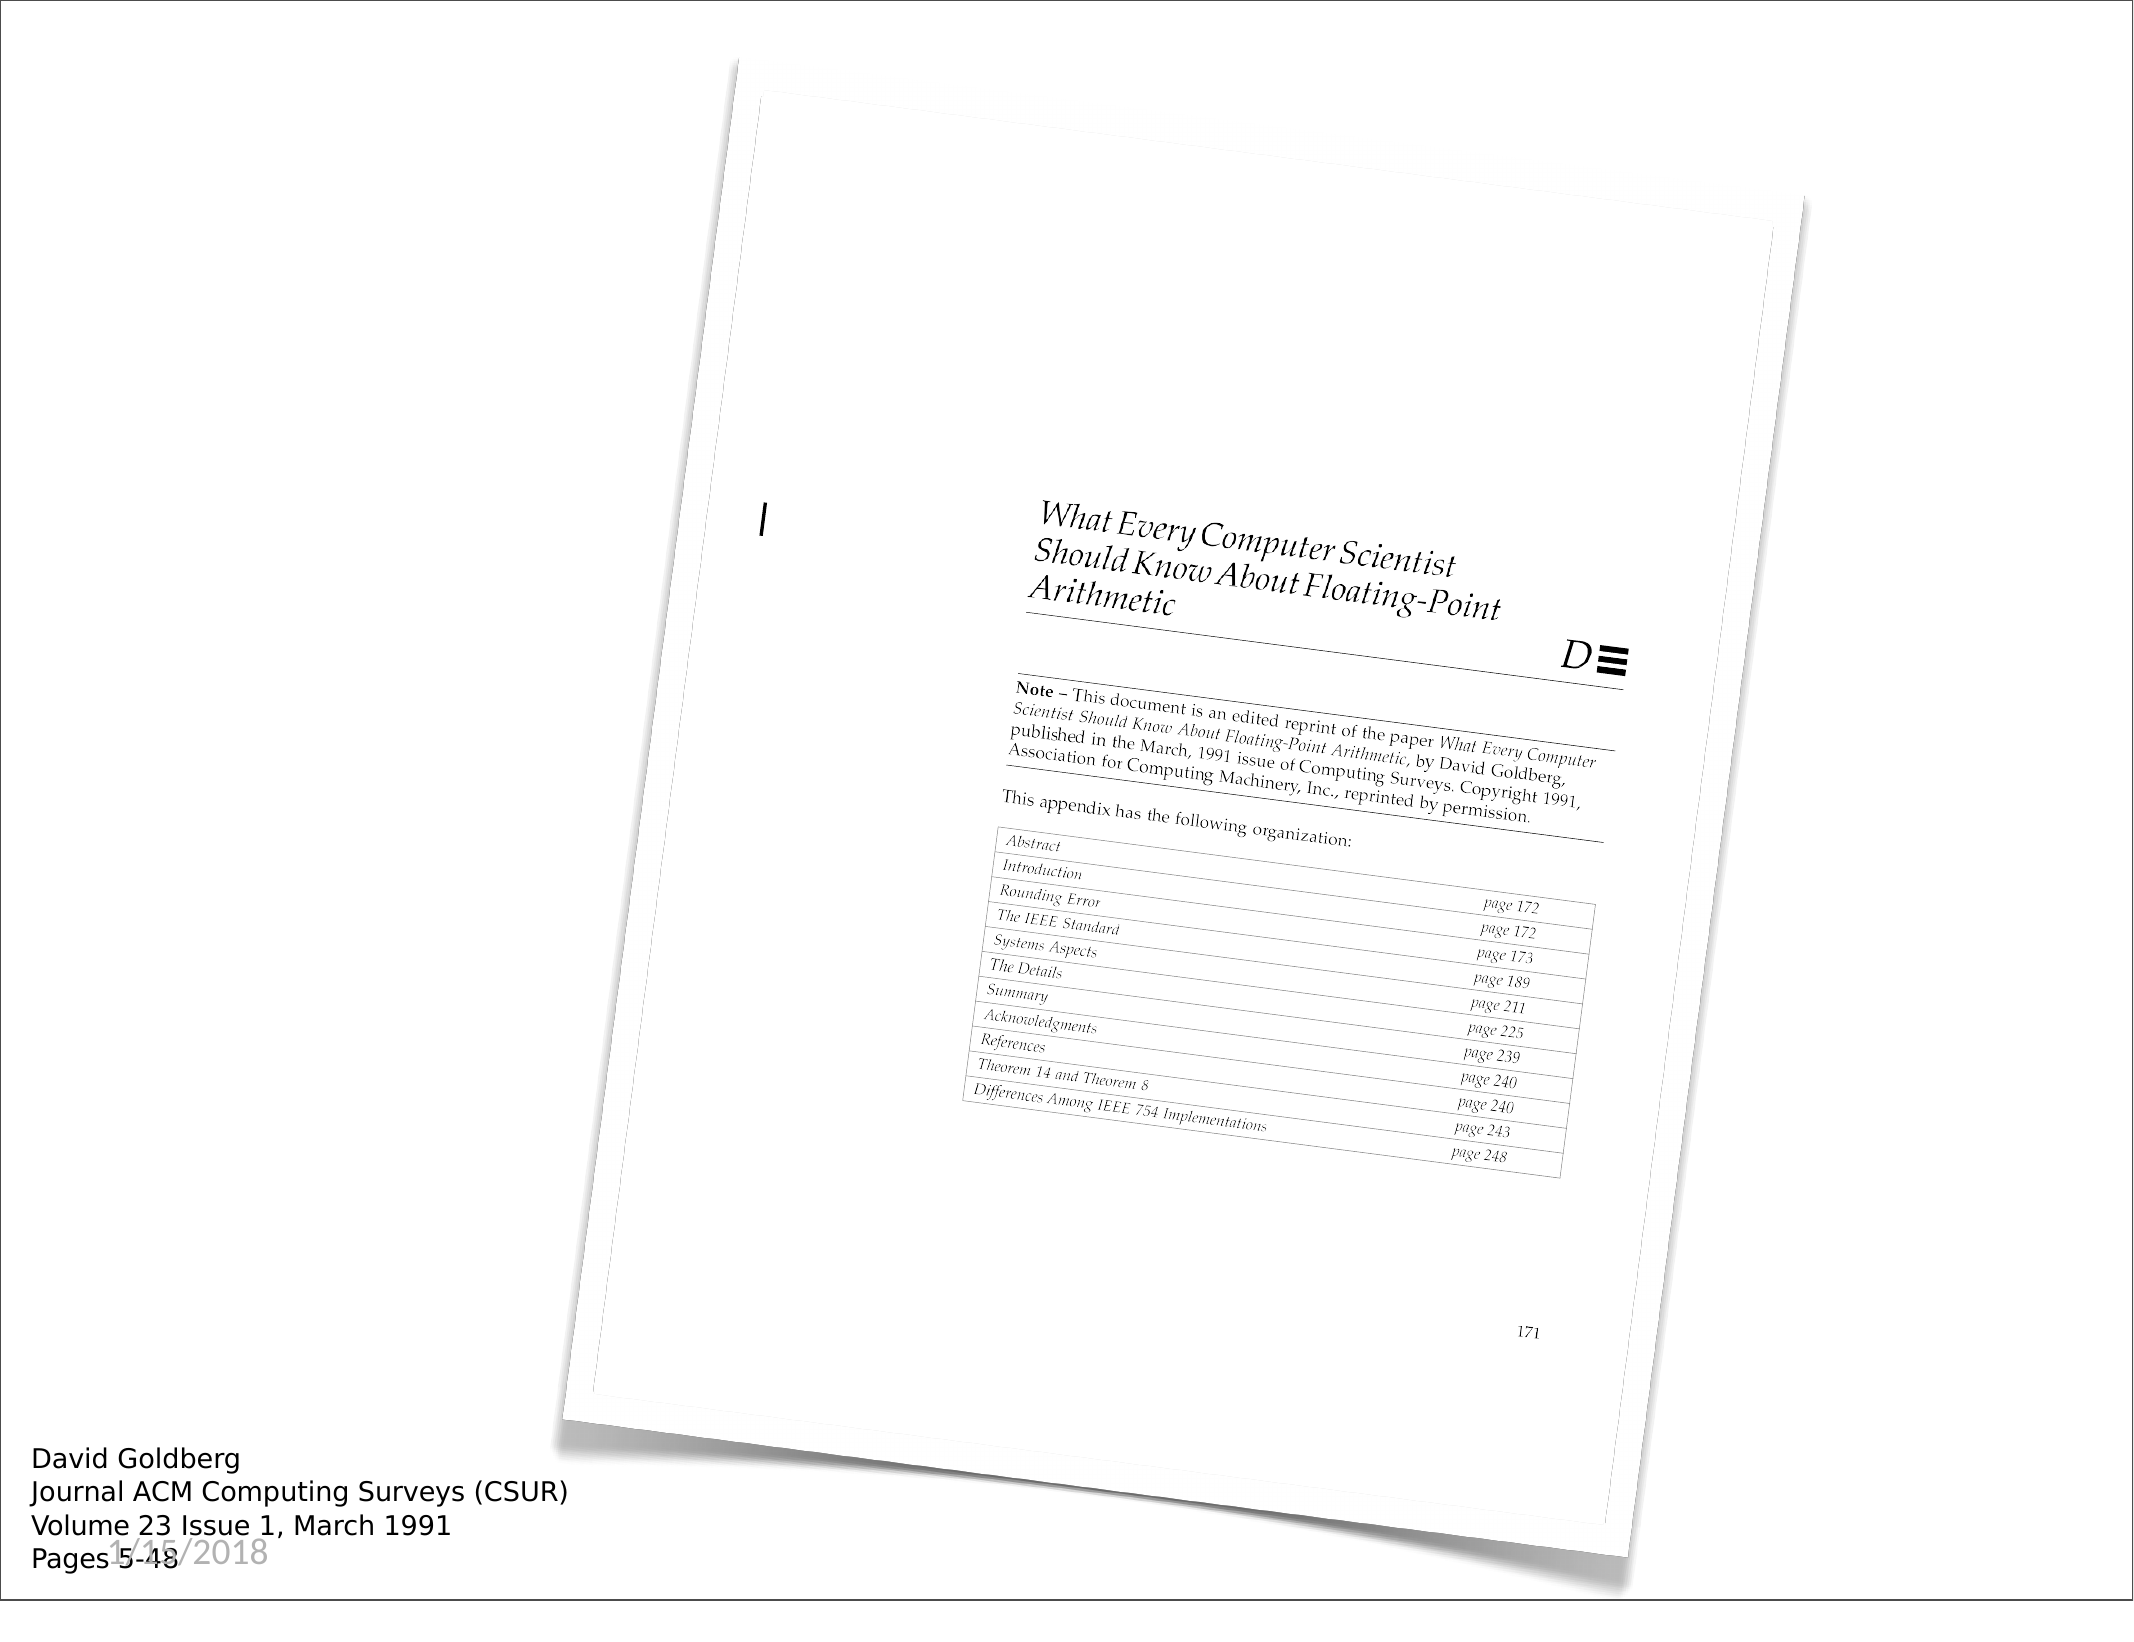

David Goldberg
Journal ACM Computing Surveys (CSUR)  Volume 23 Issue 1, March 1991
Pages 5-48
1/15/2018